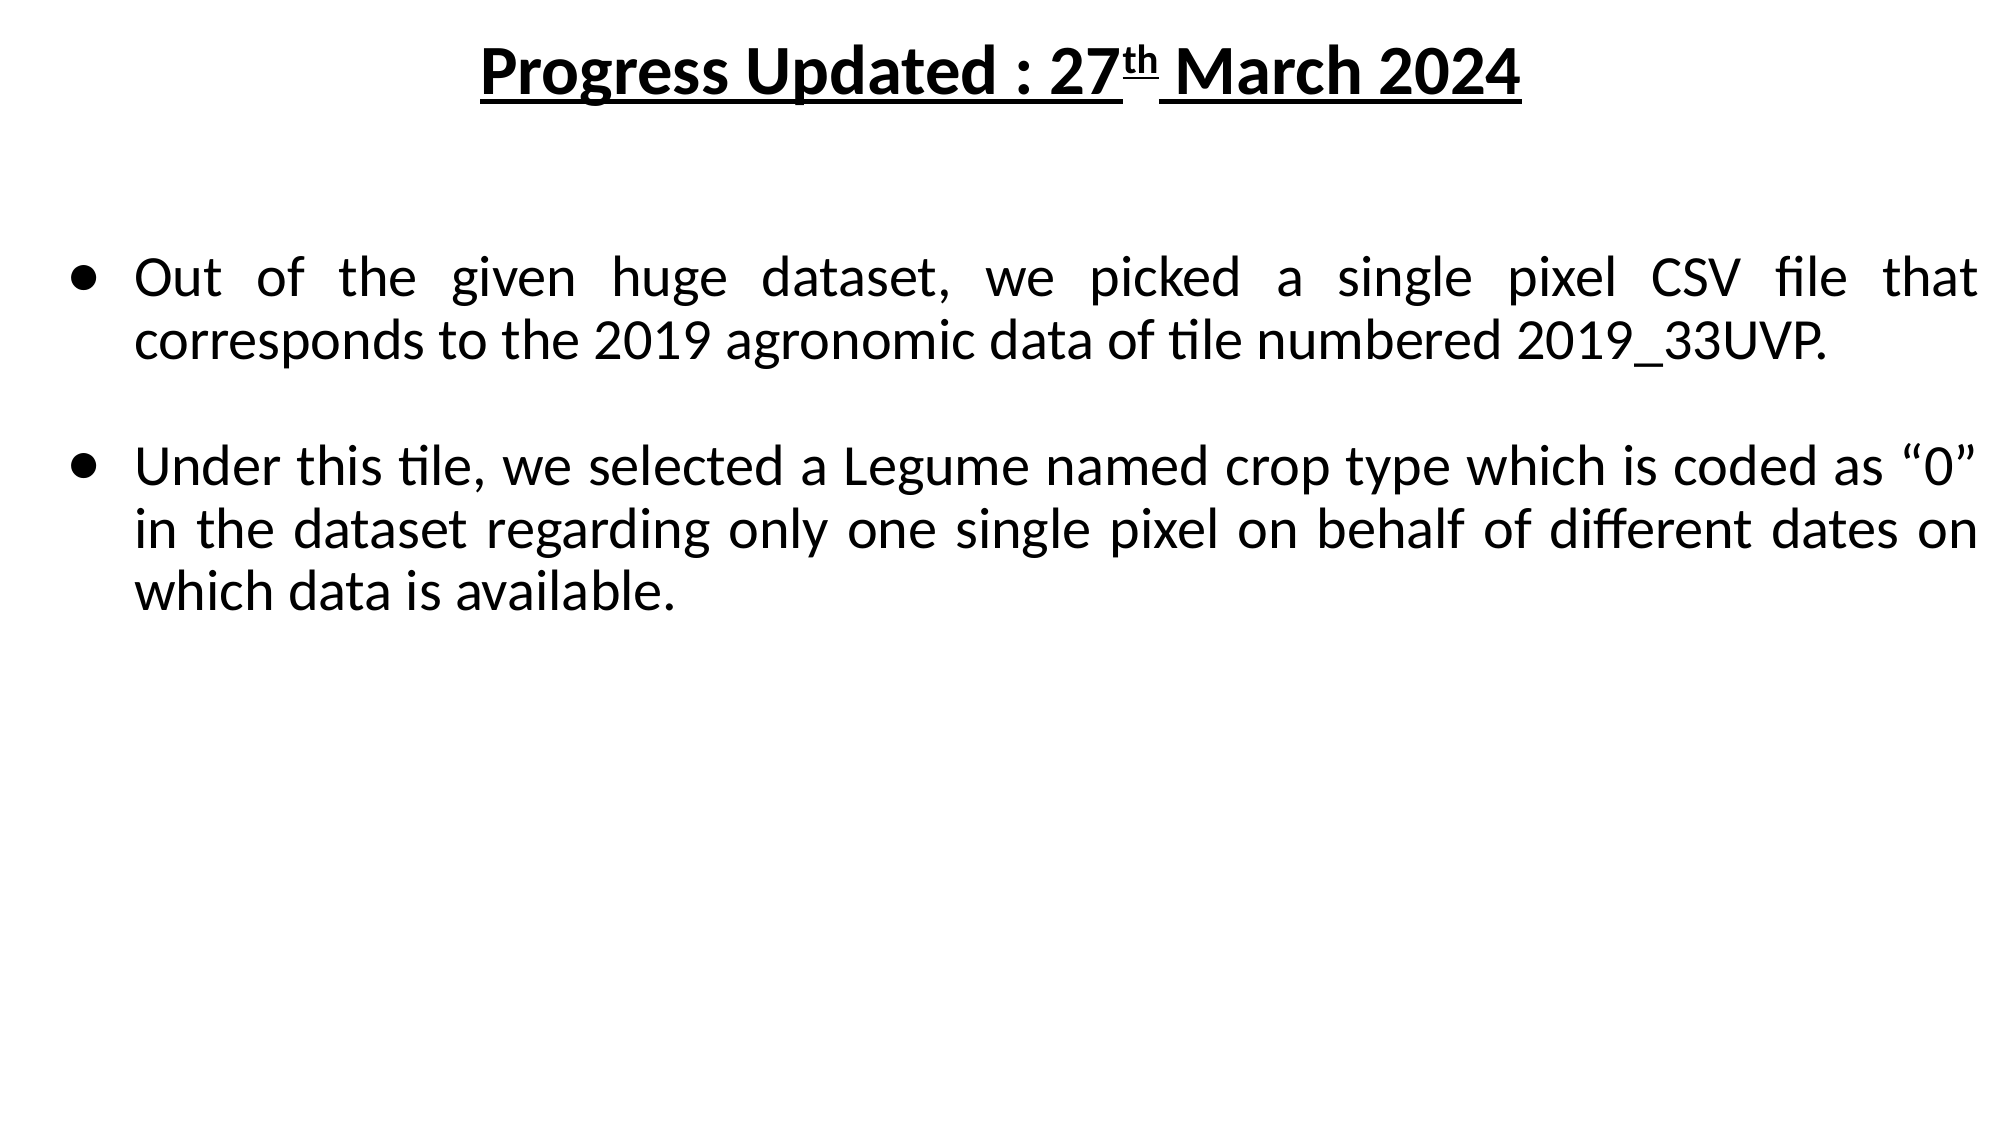

# Progress Updated : 27th March 2024
Out of the given huge dataset, we picked a single pixel CSV file that corresponds to the 2019 agronomic data of tile numbered 2019_33UVP.

Under this tile, we selected a Legume named crop type which is coded as “0” in the dataset regarding only one single pixel on behalf of different dates on which data is available.